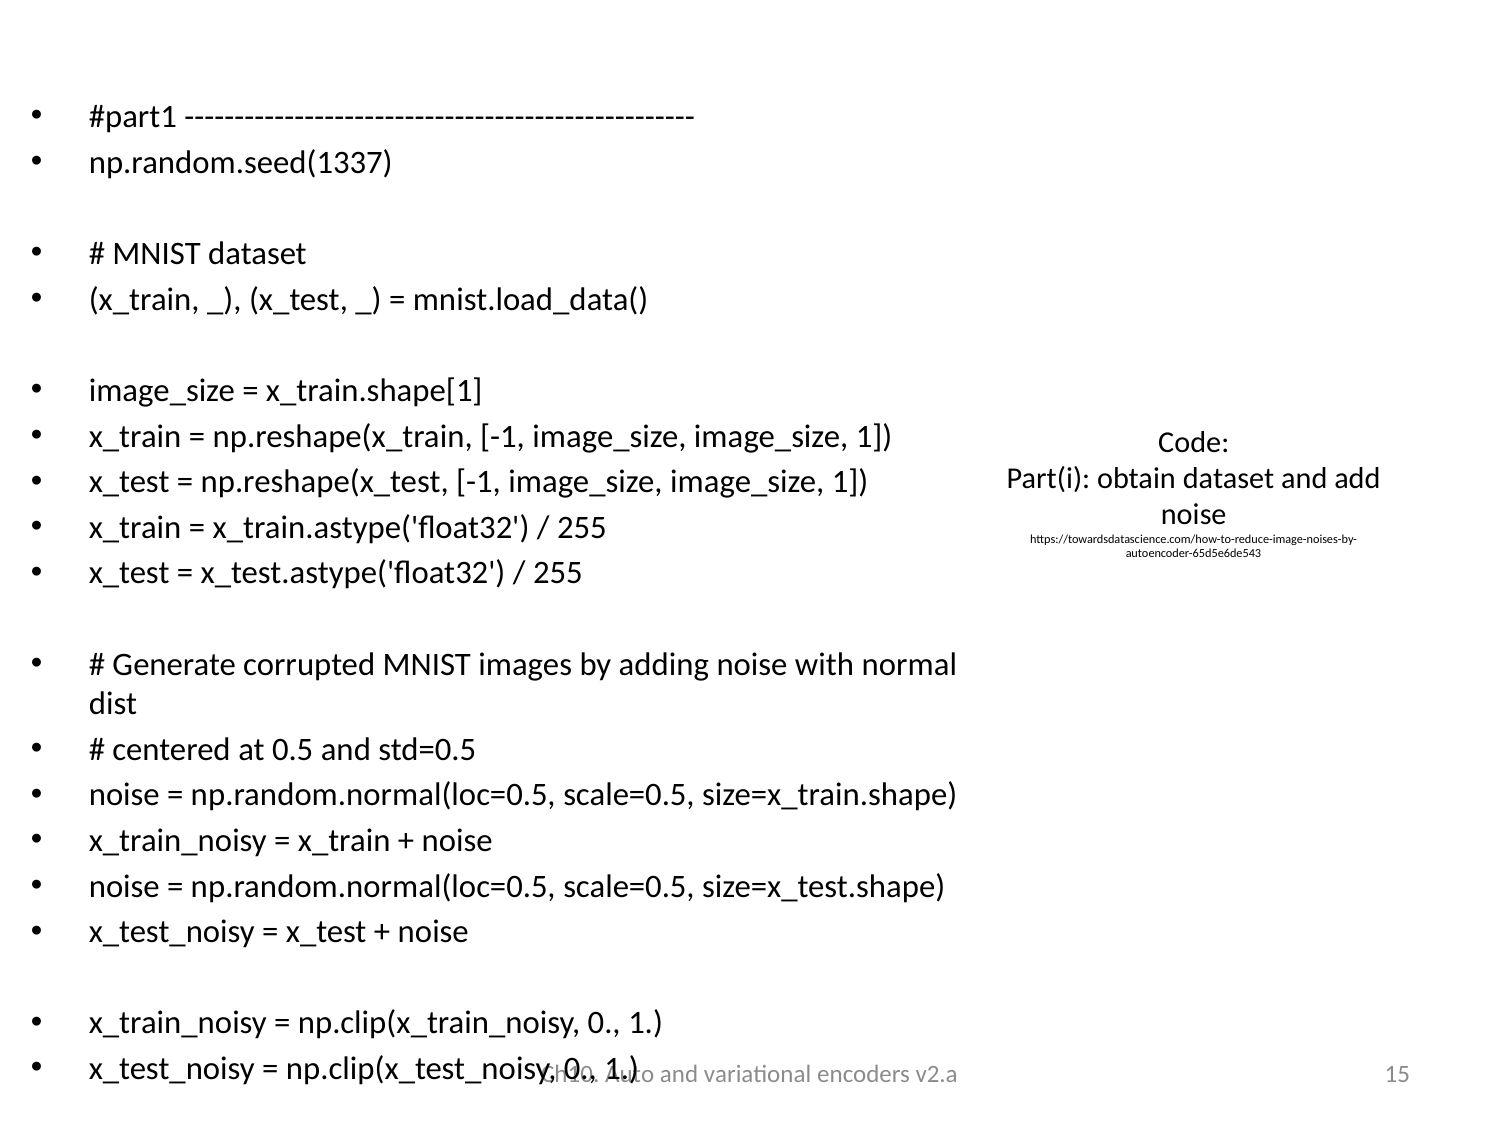

#part1 ---------------------------------------------------
np.random.seed(1337)

# MNIST dataset
(x_train, _), (x_test, _) = mnist.load_data()

image_size = x_train.shape[1]
x_train = np.reshape(x_train, [-1, image_size, image_size, 1])
x_test = np.reshape(x_test, [-1, image_size, image_size, 1])
x_train = x_train.astype('float32') / 255
x_test = x_test.astype('float32') / 255

# Generate corrupted MNIST images by adding noise with normal dist
# centered at 0.5 and std=0.5
noise = np.random.normal(loc=0.5, scale=0.5, size=x_train.shape)
x_train_noisy = x_train + noise
noise = np.random.normal(loc=0.5, scale=0.5, size=x_test.shape)
x_test_noisy = x_test + noise

x_train_noisy = np.clip(x_train_noisy, 0., 1.)
x_test_noisy = np.clip(x_test_noisy, 0., 1.)
# Code: Part(i): obtain dataset and add noise https://towardsdatascience.com/how-to-reduce-image-noises-by-autoencoder-65d5e6de543
Ch10. Auto and variational encoders v2.a
15